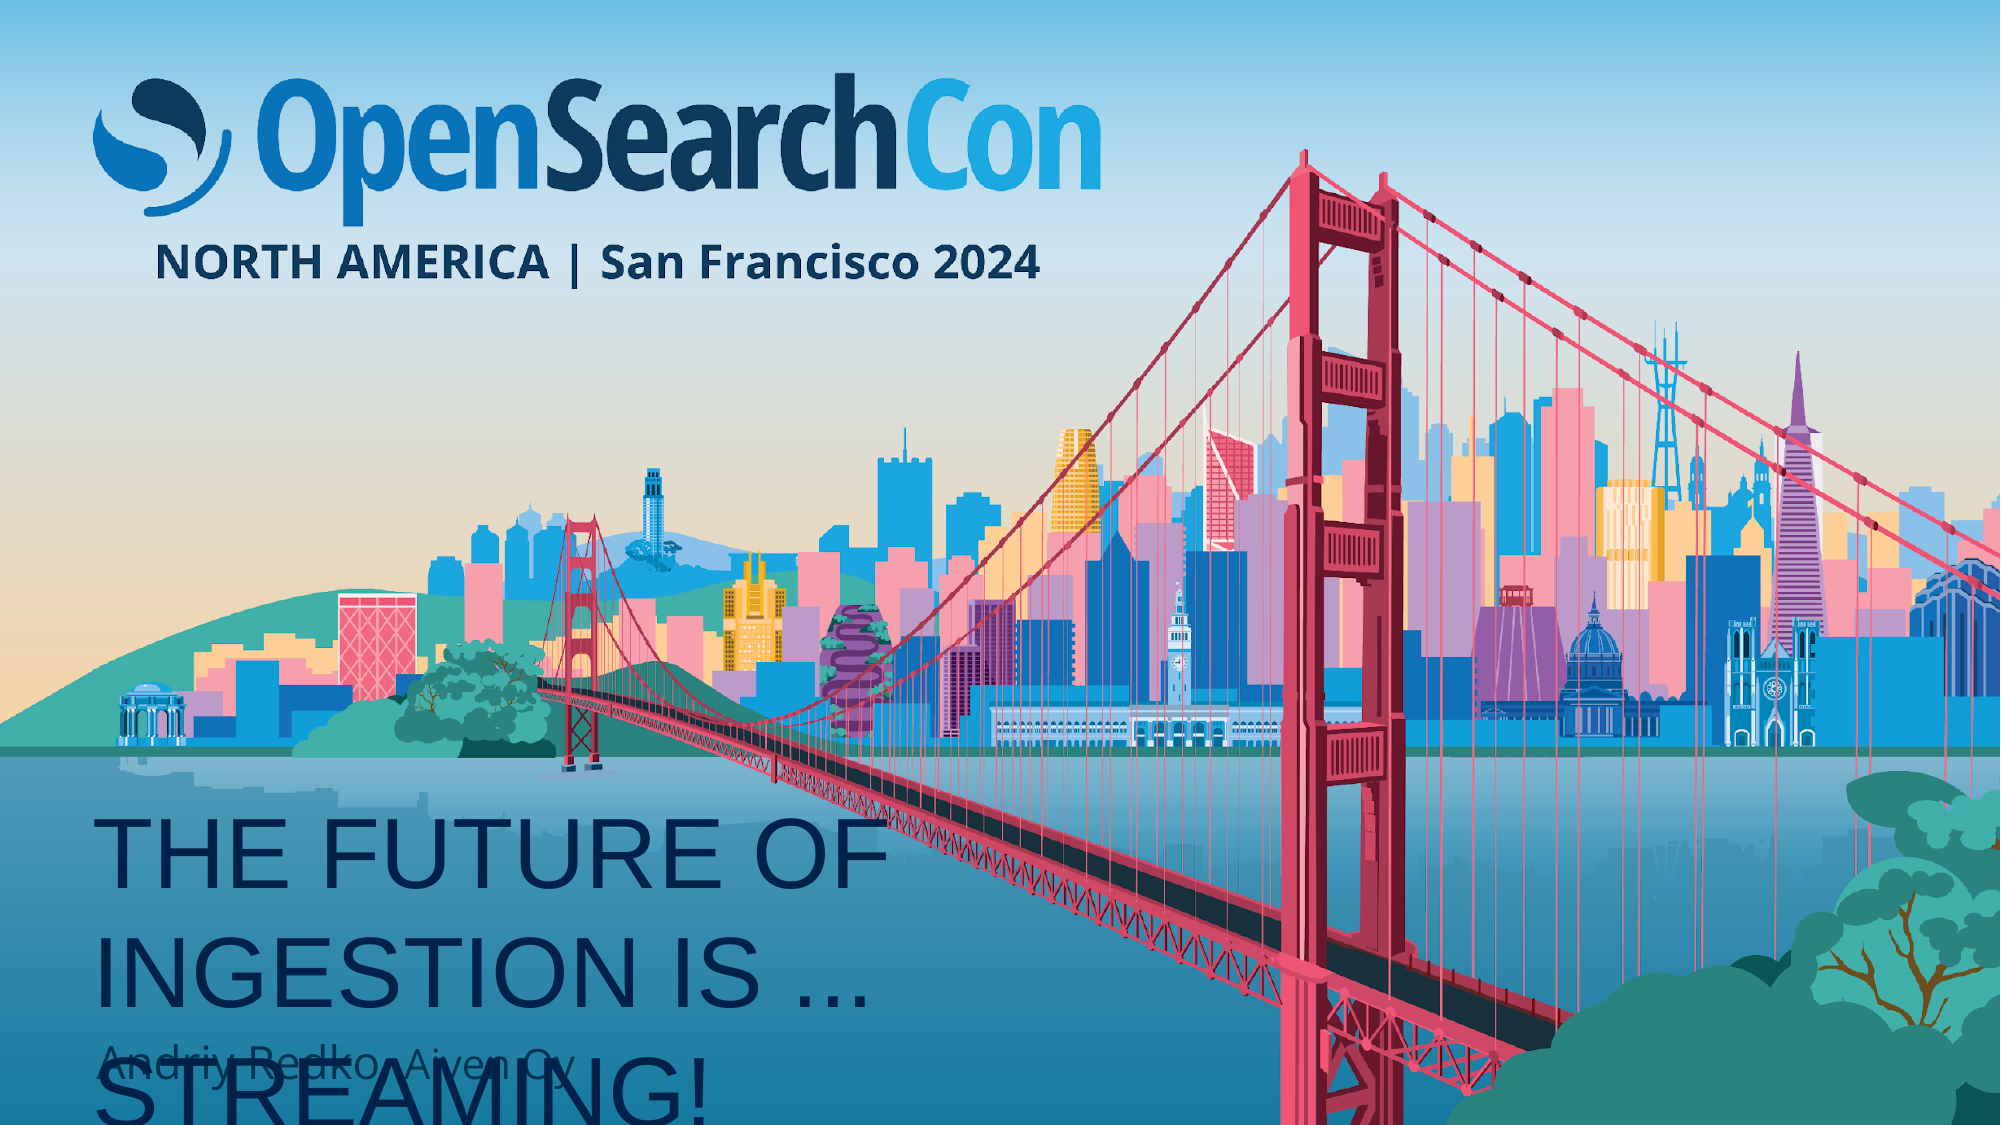

The Future of
Ingestion is ... Streaming!
 Andriy Redko, Aiven Oy